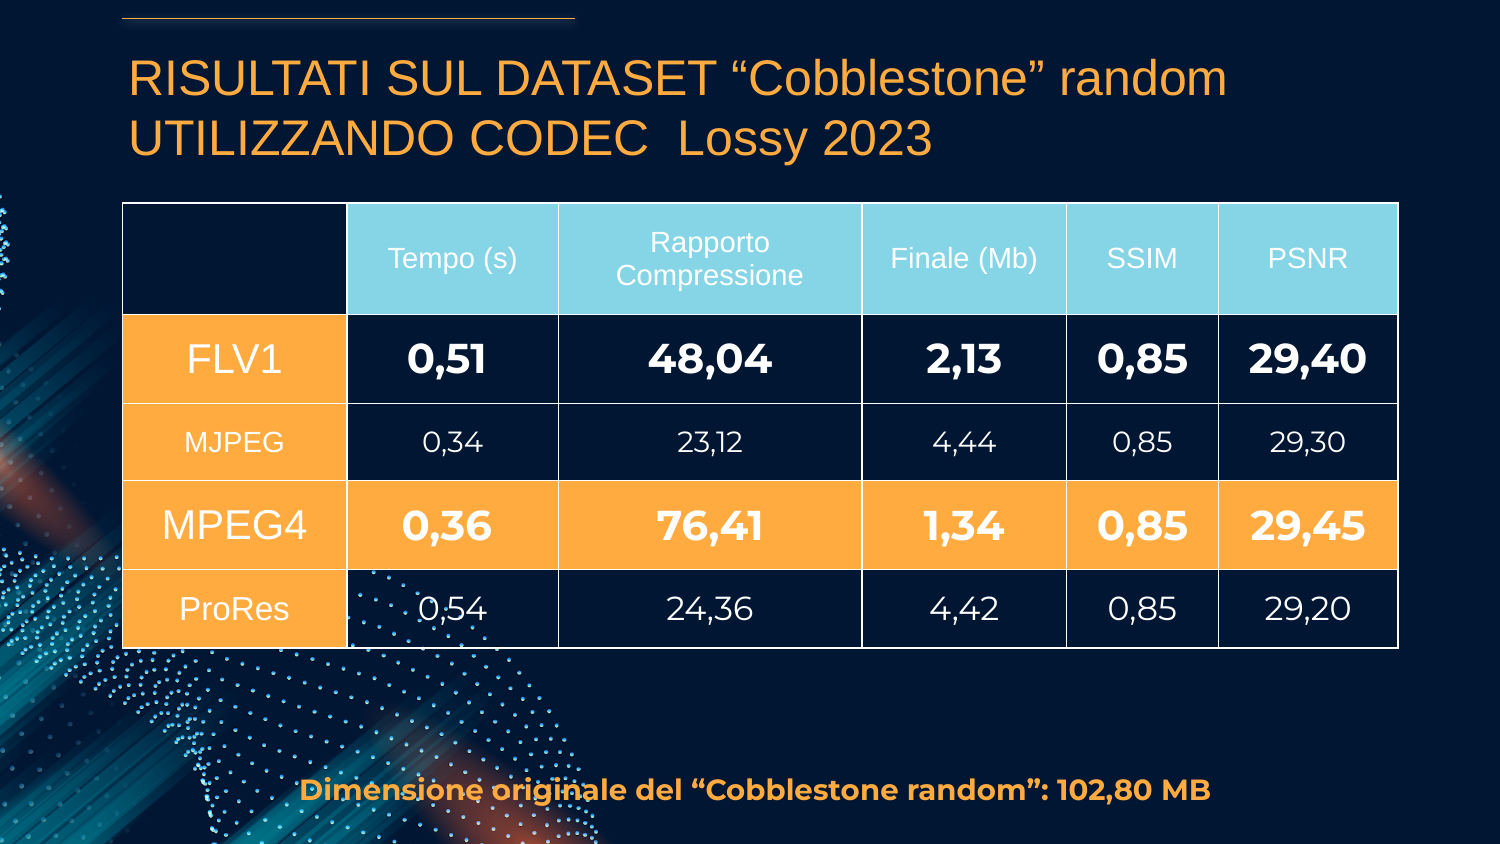

# RISULTATI SUL DATASET “Cobblestone” random UTILIZZANDO CODEC  Lossy 2023
|  | Tempo (s) | Rapporto Compressione | Finale (Mb) | SSIM | PSNR |
| --- | --- | --- | --- | --- | --- |
| FLV1 | 0,51 | 48,04 | 2,13 | 0,85 | 29,40 |
| MJPEG | 0,34 | 23,12 | 4,44 | 0,85 | 29,30 |
| MPEG4 | 0,36 | 76,41 | 1,34 | 0,85 | 29,45 |
| ProRes | 0,54 | 24,36 | 4,42 | 0,85 | 29,20 |
Dimensione originale del “Cobblestone random”: 102,80 MB